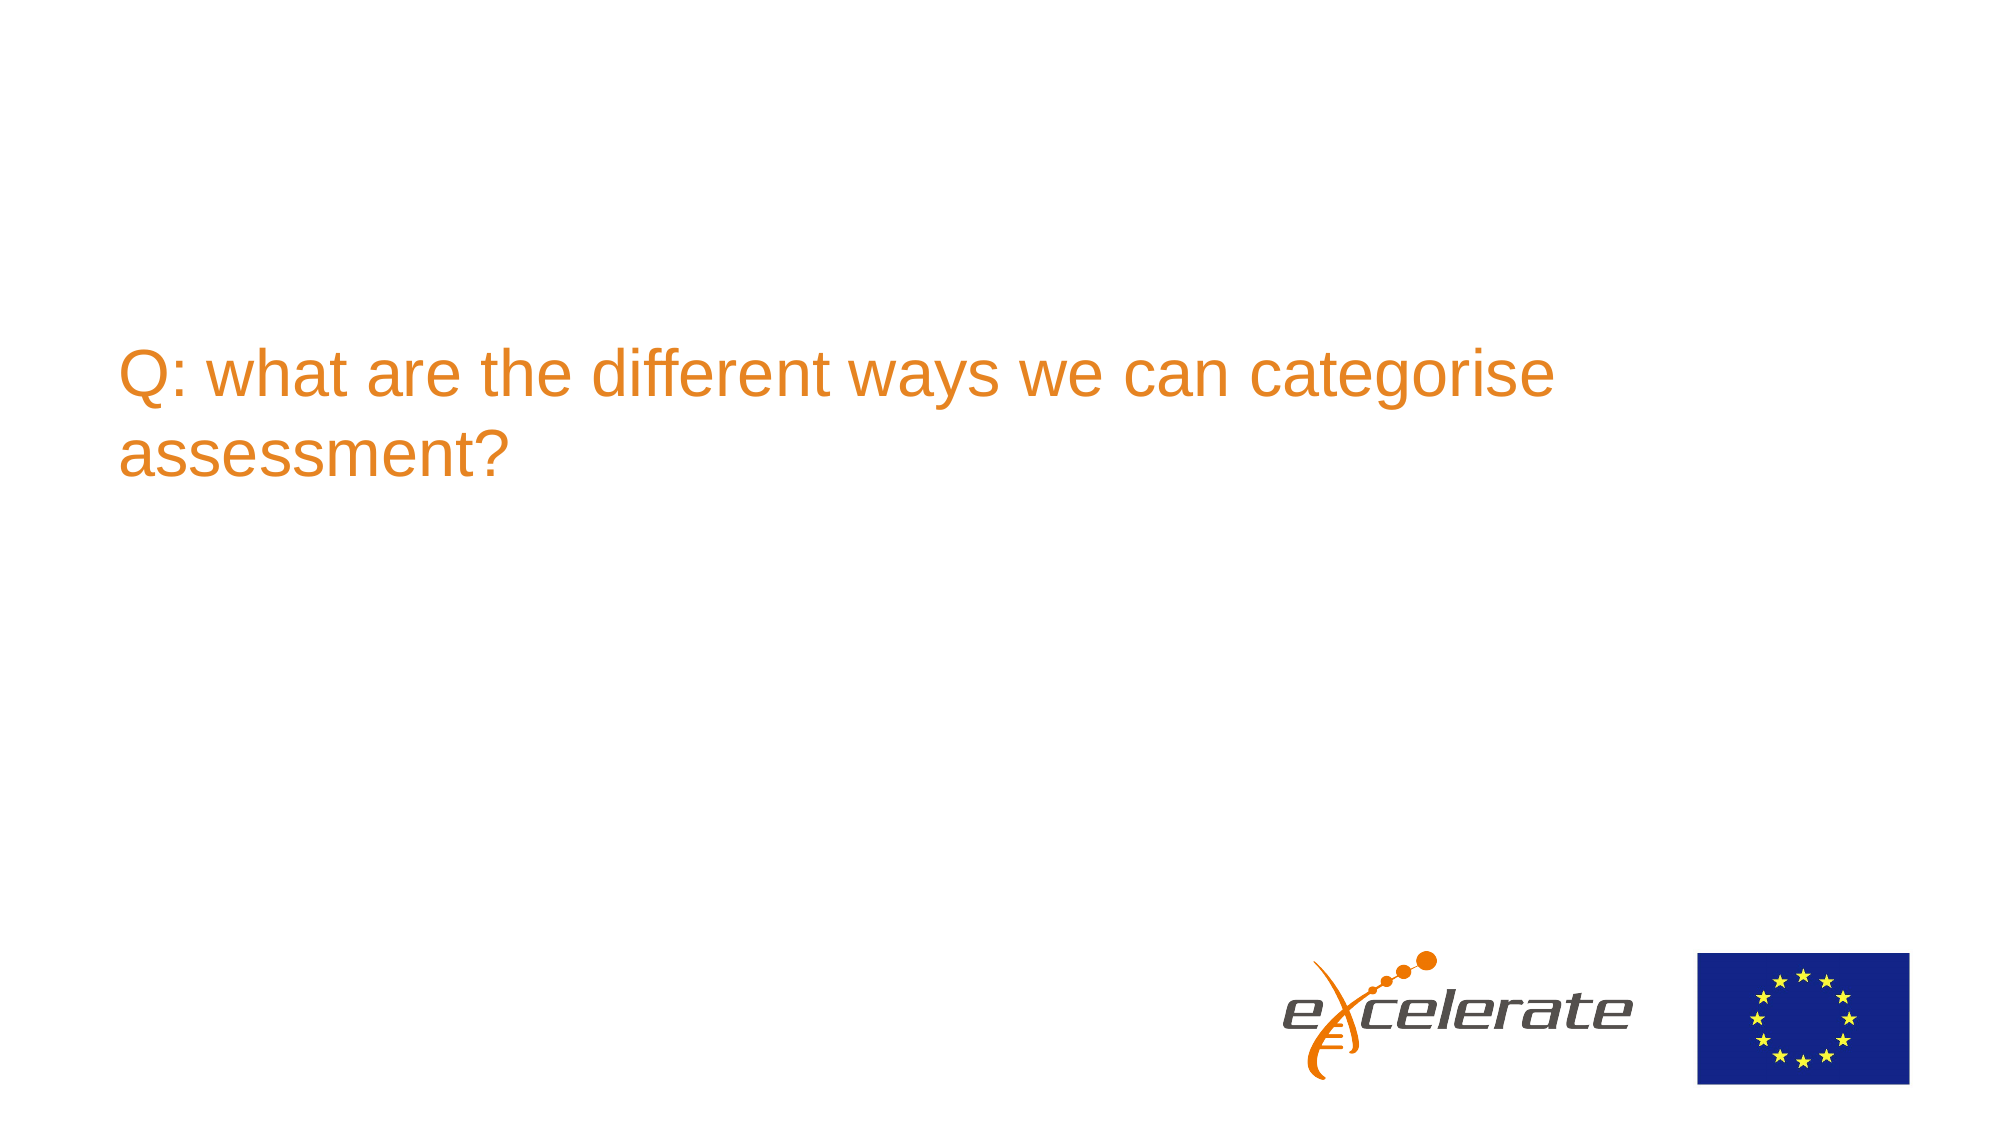

# Q: what are the different ways we can categorise assessment?